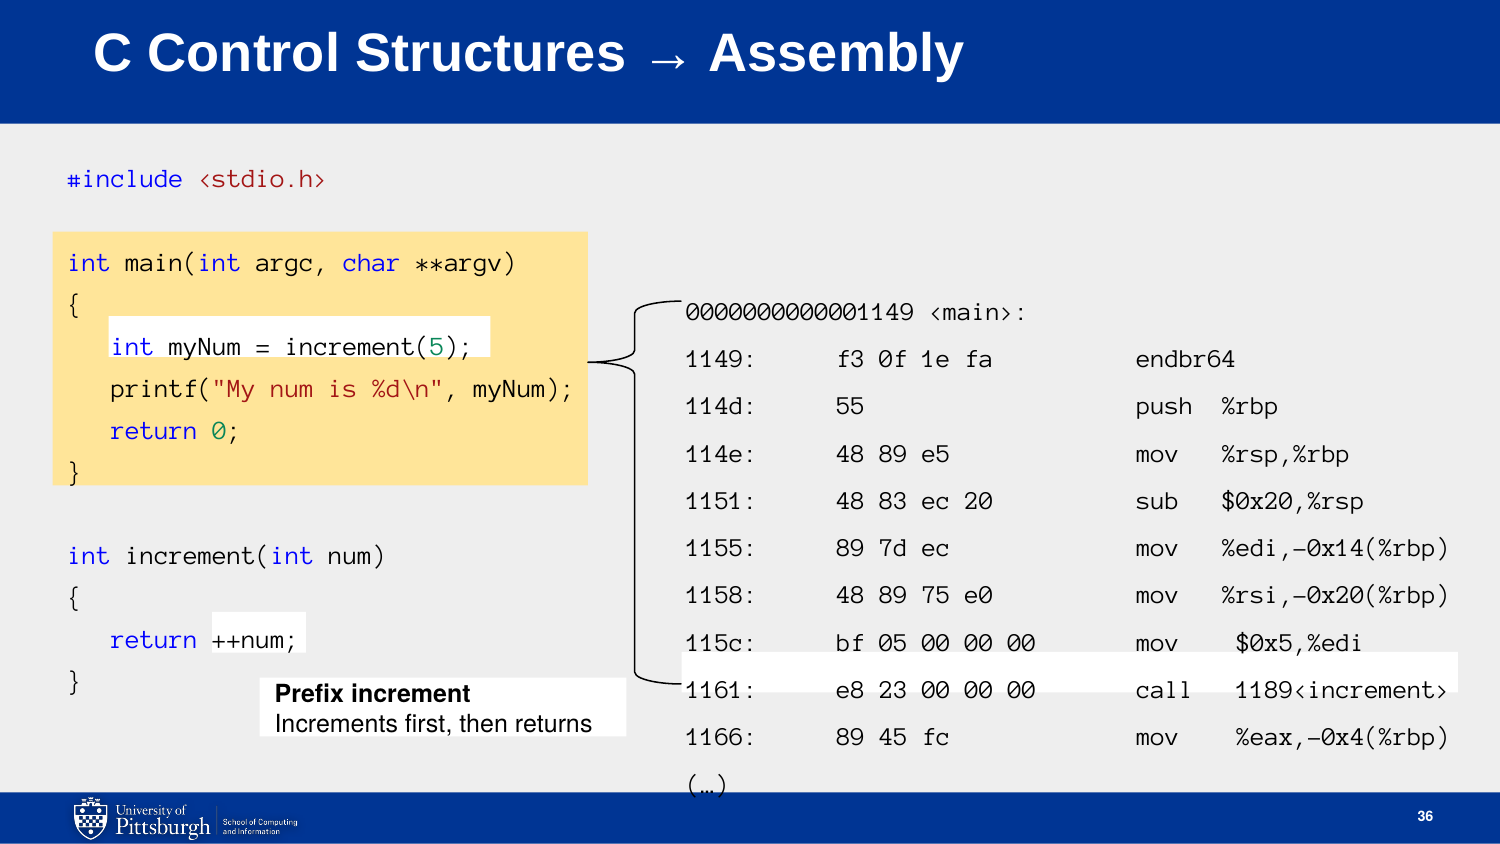

# C Control Structures → Assembly
#include <stdio.h>

int main(int argc, char **argv)
{
   int myNum = increment(5);
   printf("My num is %d\n", myNum);
   return 0;
}

int increment(int num)
{
   return ++num;
}

0000000000001149 <main>:
1149:	f3 0f 1e fa          	endbr64
114d:	55                   	push  %rbp
114e:	48 89 e5             	mov   %rsp,%rbp
1151:	48 83 ec 20          	sub   $0x20,%rsp
1155:	89 7d ec             	mov   %edi,-0x14(%rbp)
1158:	48 89 75 e0          	mov   %rsi,-0x20(%rbp)
115c:	bf 05 00 00 00       	mov    $0x5,%edi
1161:	e8 23 00 00 00       	call   1189<increment>
1166:	89 45 fc             	mov    %eax,-0x4(%rbp)
(…)

Prefix increment
Increments first, then returns
36